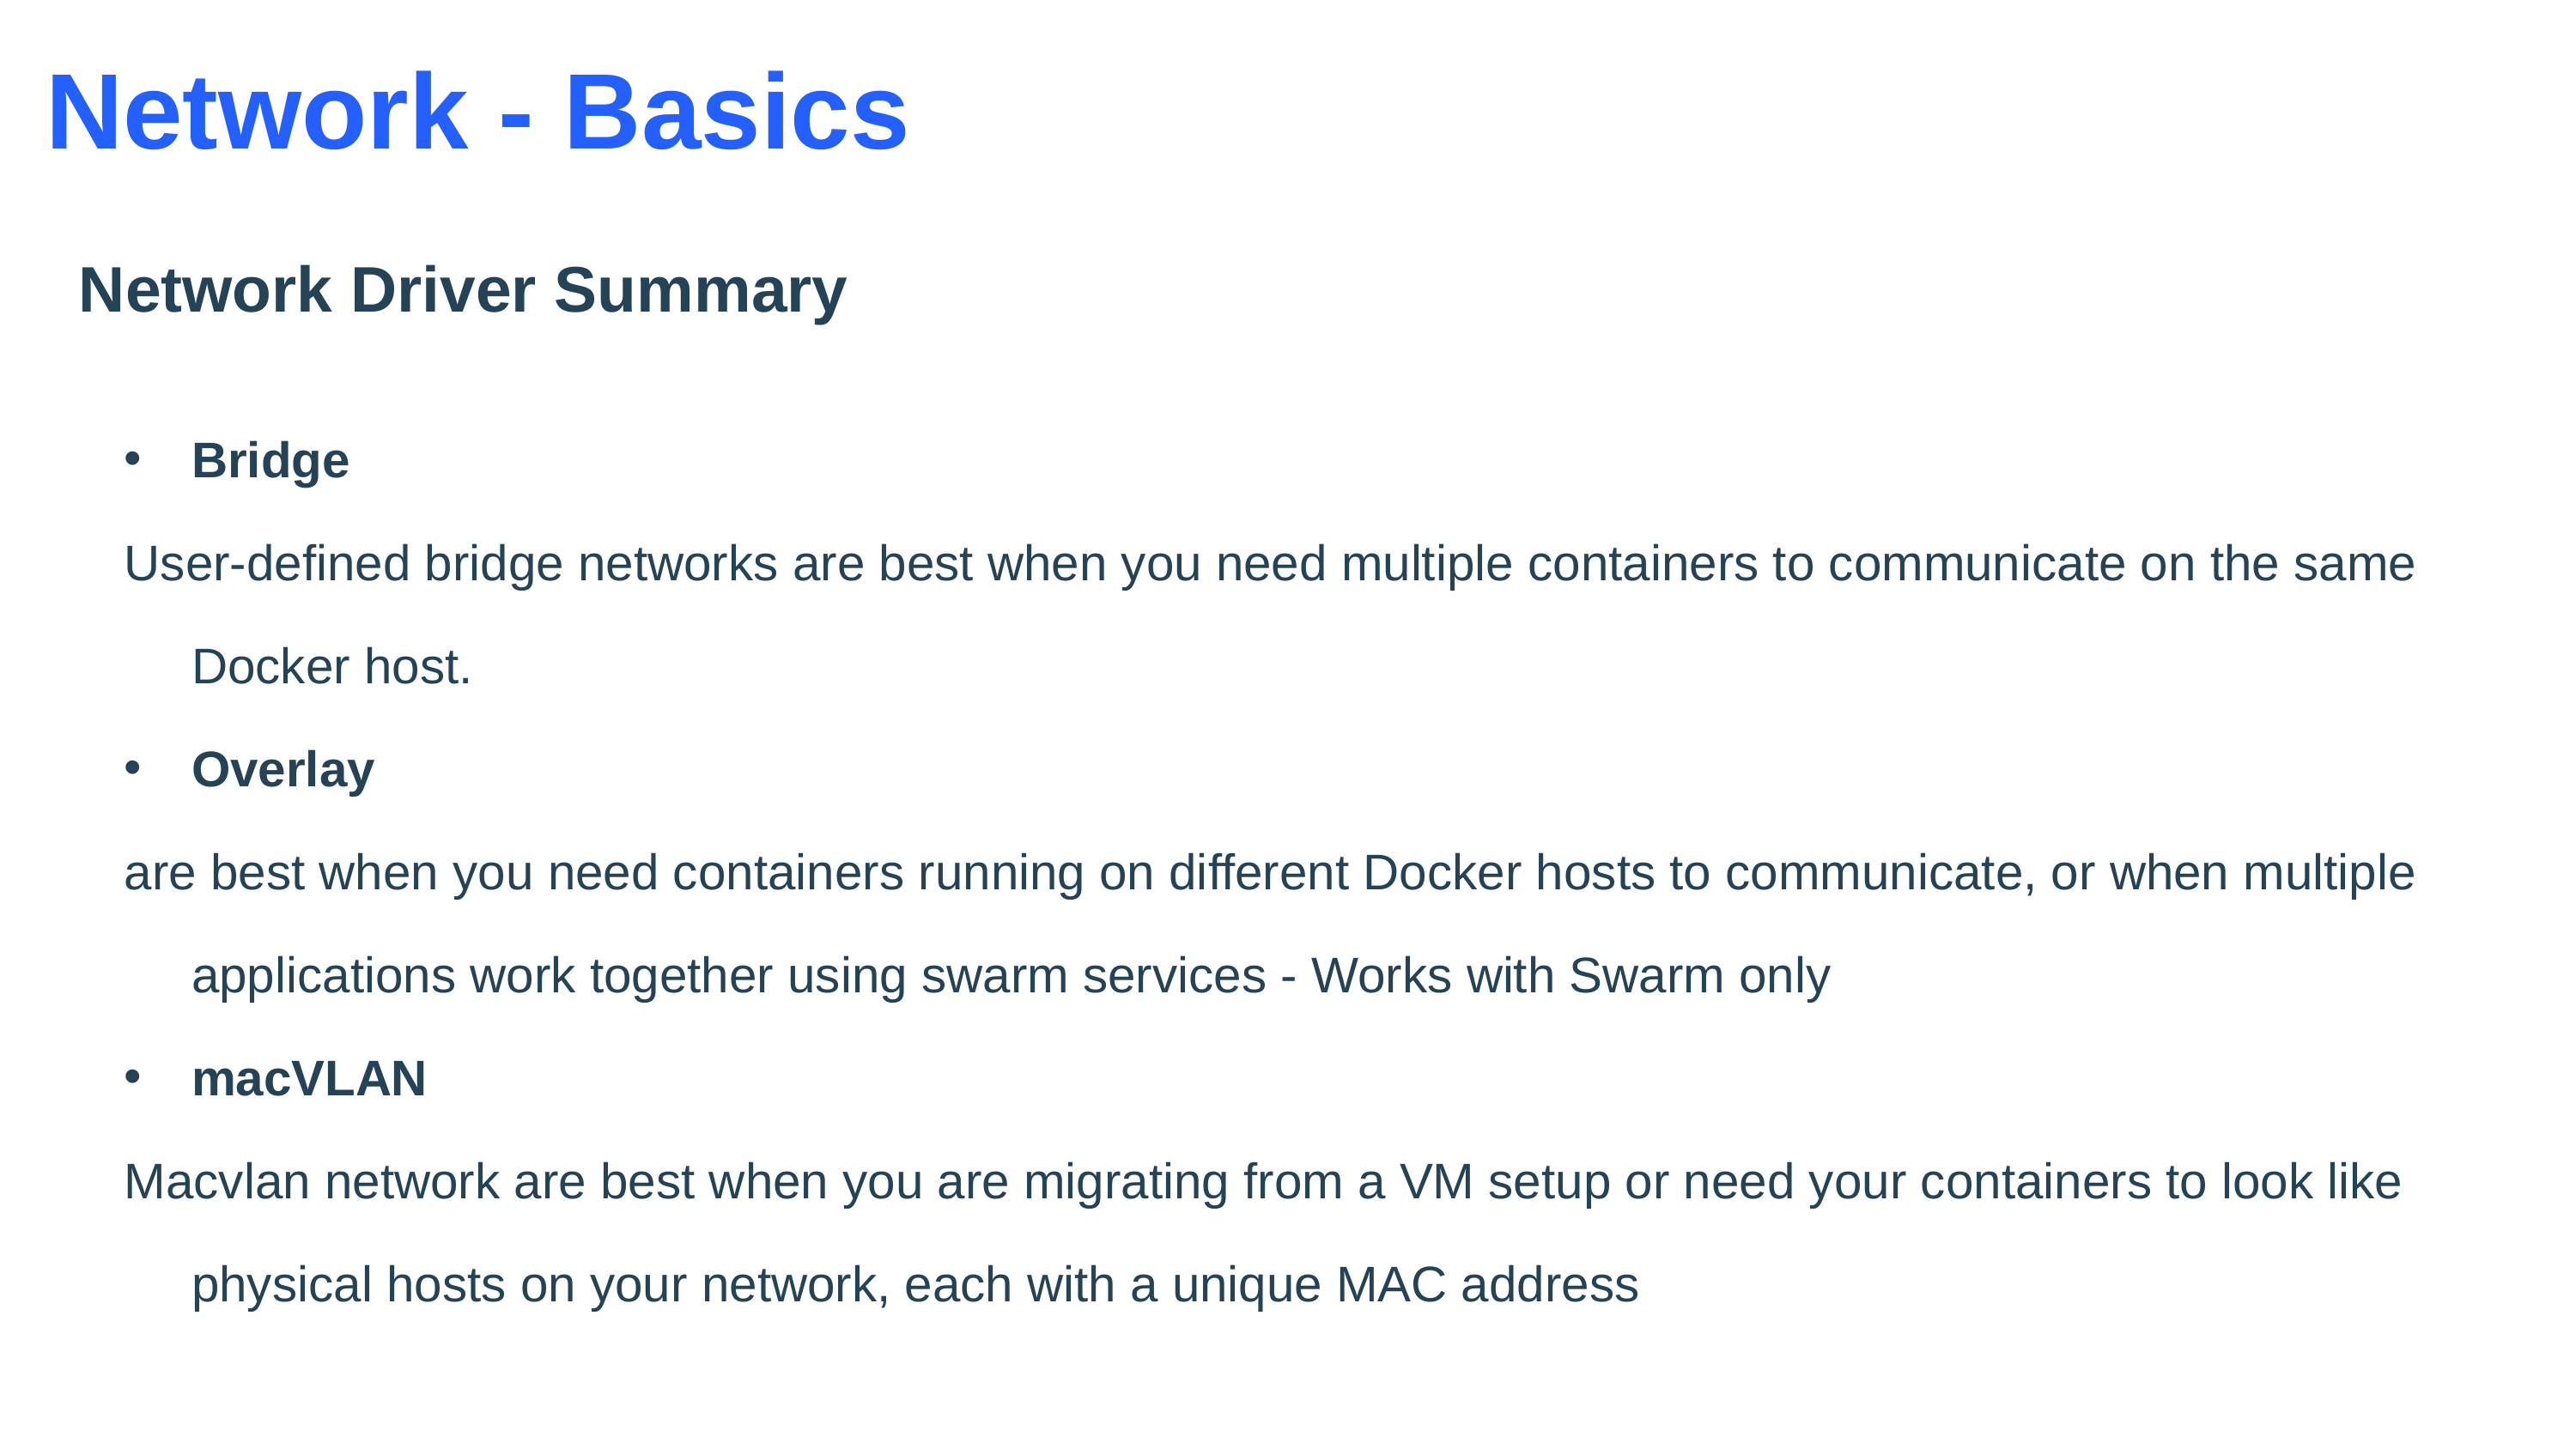

Network - Basics

Network Driver Summary

Bridge
User-defined bridge networks are best when you need multiple containers to communicate on the same Docker host.
Overlay
are best when you need containers running on different Docker hosts to communicate, or when multiple applications work together using swarm services - Works with Swarm only
macVLAN
Macvlan network are best when you are migrating from a VM setup or need your containers to look like physical hosts on your network, each with a unique MAC address